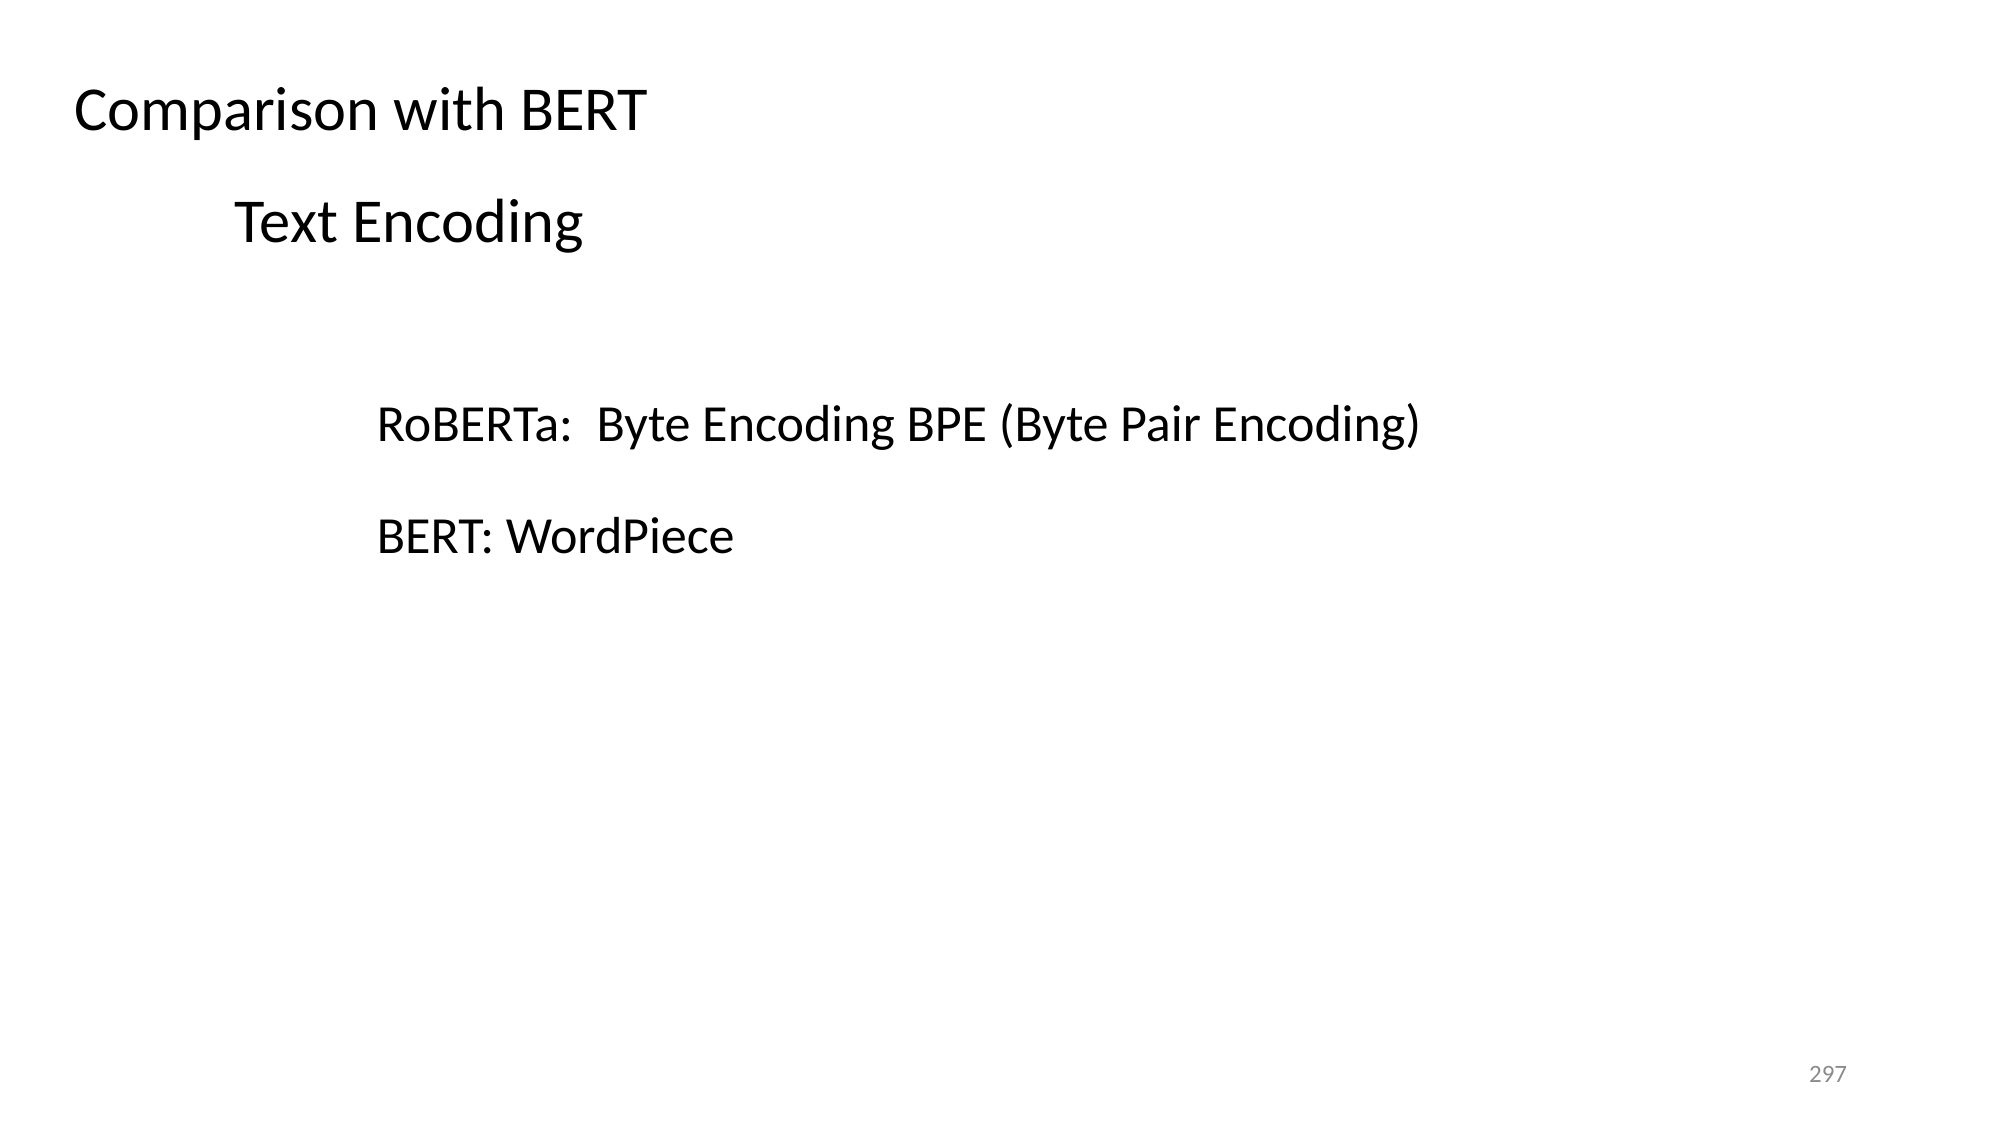

Comparison with BERT
Text Encoding

RoBERTa:  Byte Encoding BPE (Byte Pair Encoding)
BERT: WordPiece
297